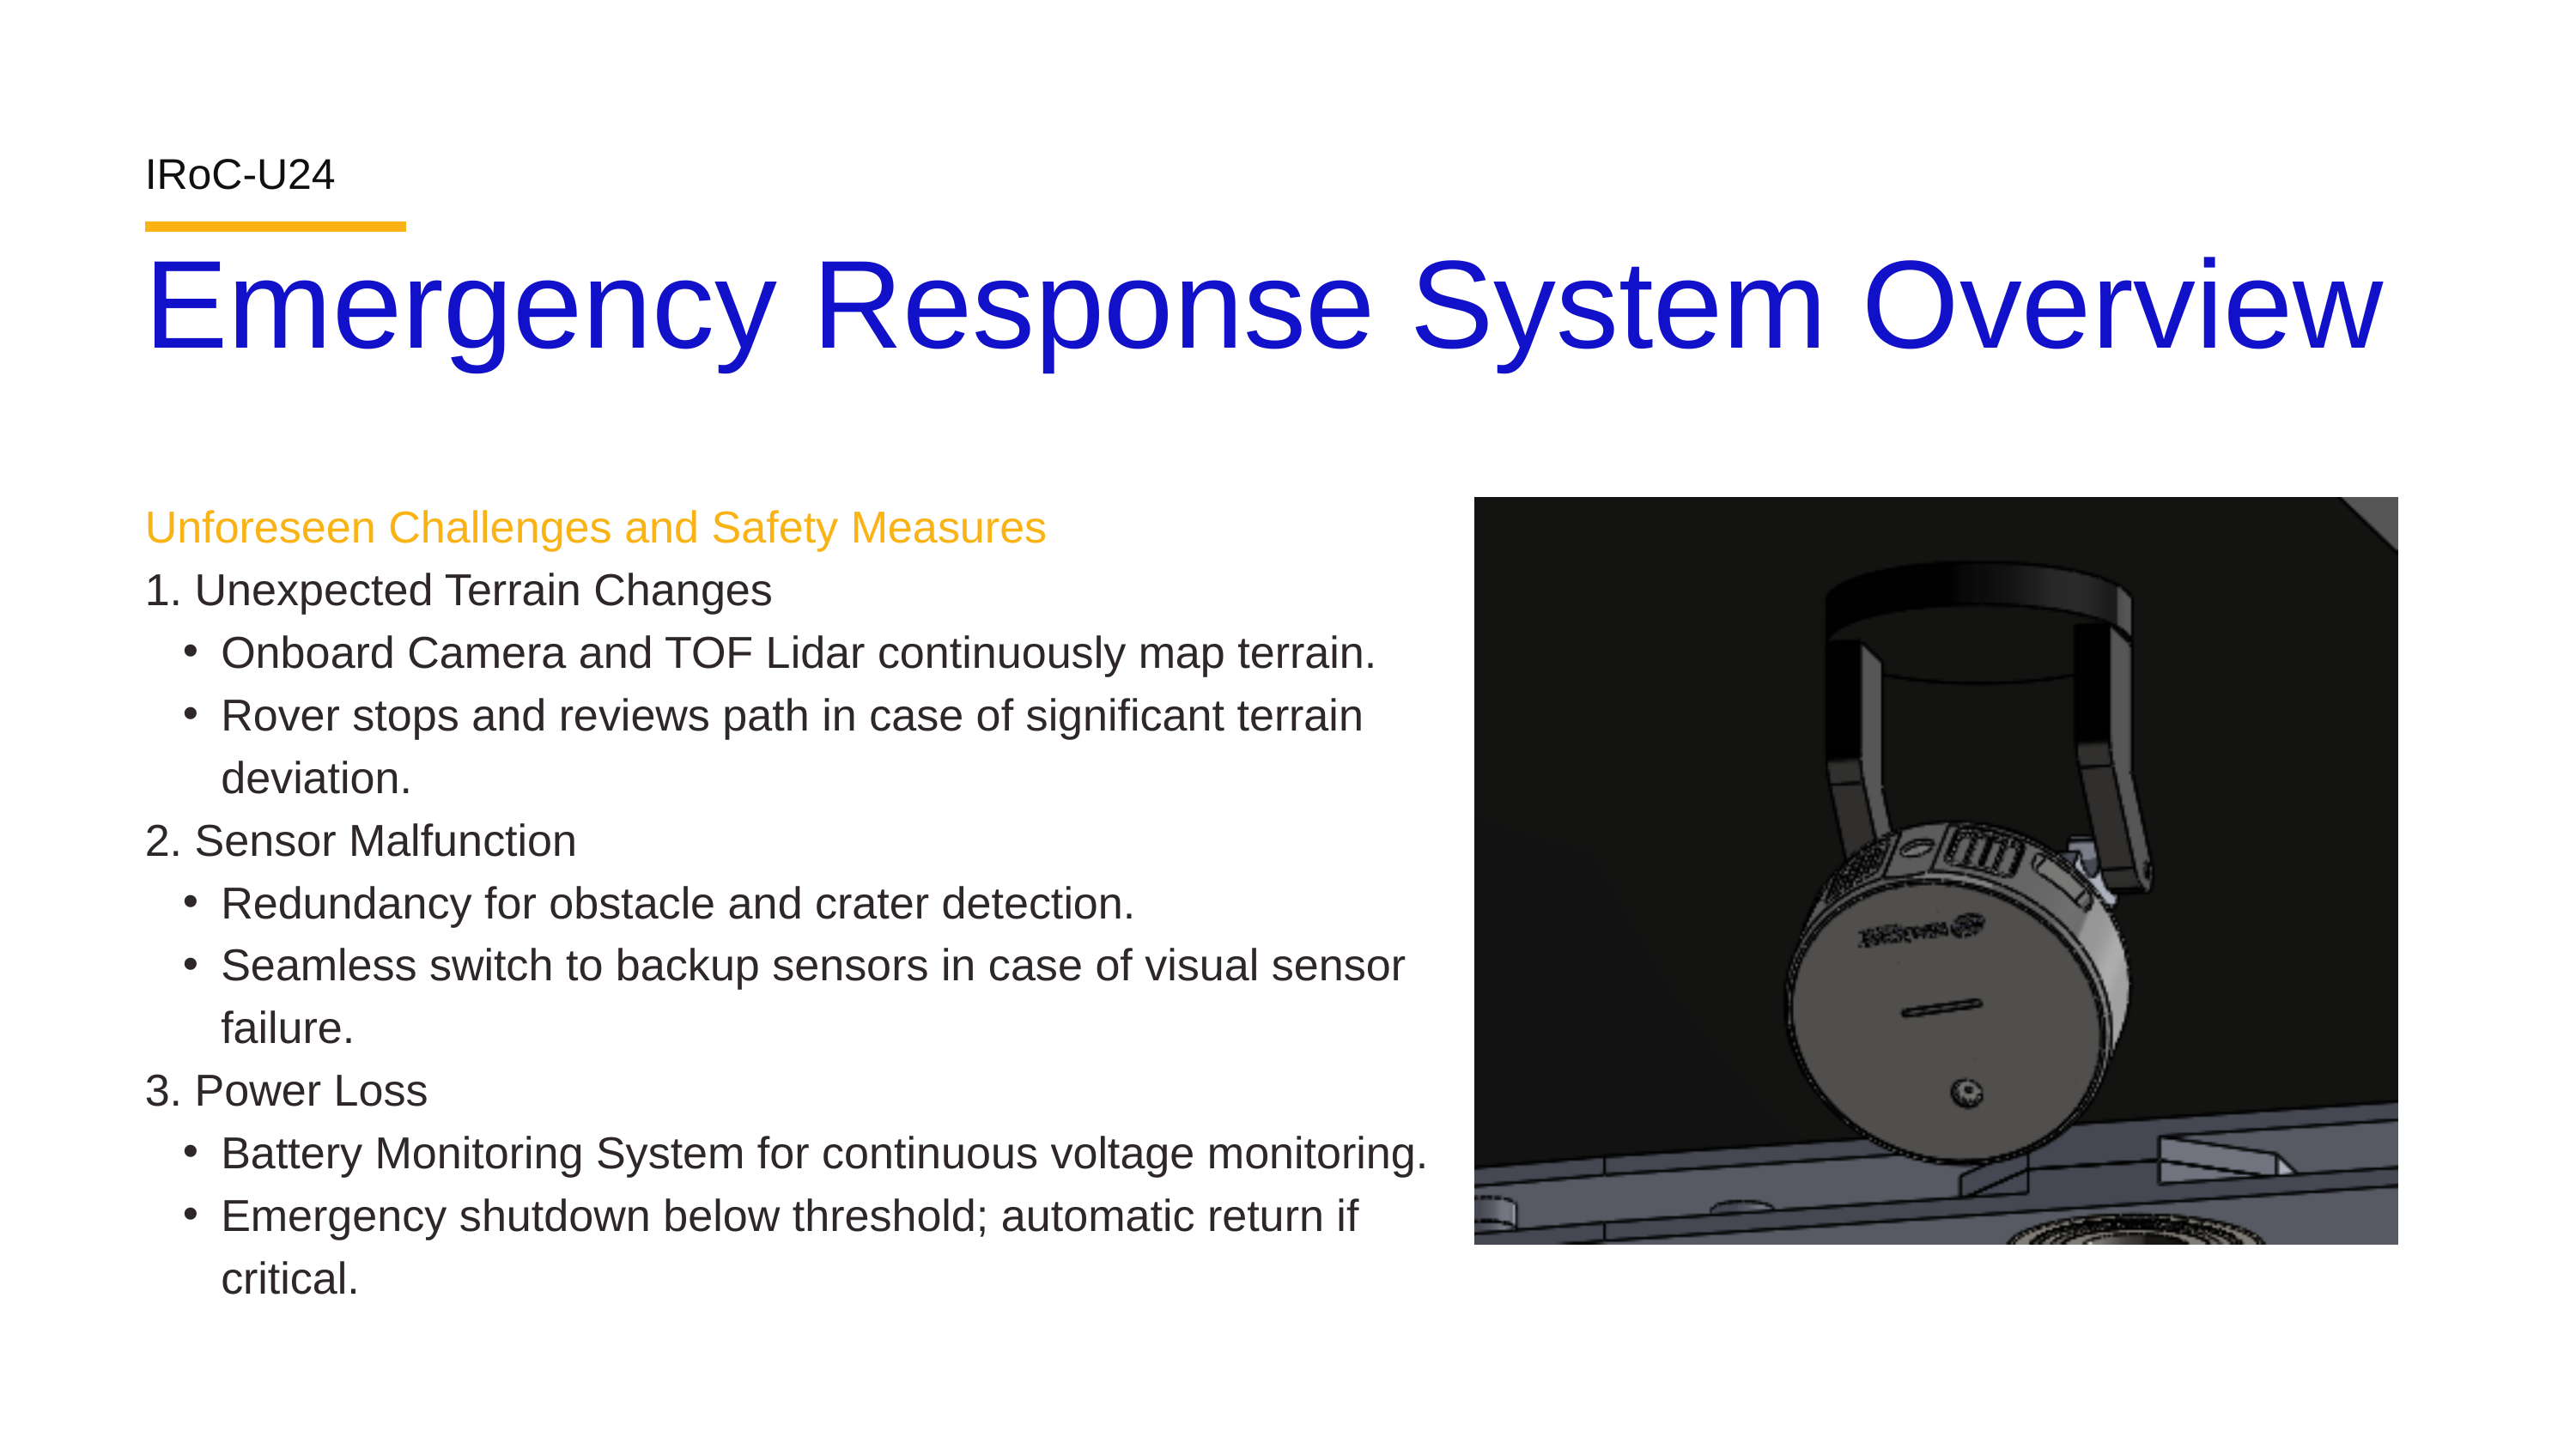

IRoC-U24

Emergency Response System Overview
Unforeseen Challenges and Safety Measures
1. Unexpected Terrain Changes
Onboard Camera and TOF Lidar continuously map terrain.
Rover stops and reviews path in case of significant terrain deviation.
2. Sensor Malfunction
Redundancy for obstacle and crater detection.
Seamless switch to backup sensors in case of visual sensor failure.
3. Power Loss
Battery Monitoring System for continuous voltage monitoring.
Emergency shutdown below threshold; automatic return if critical.